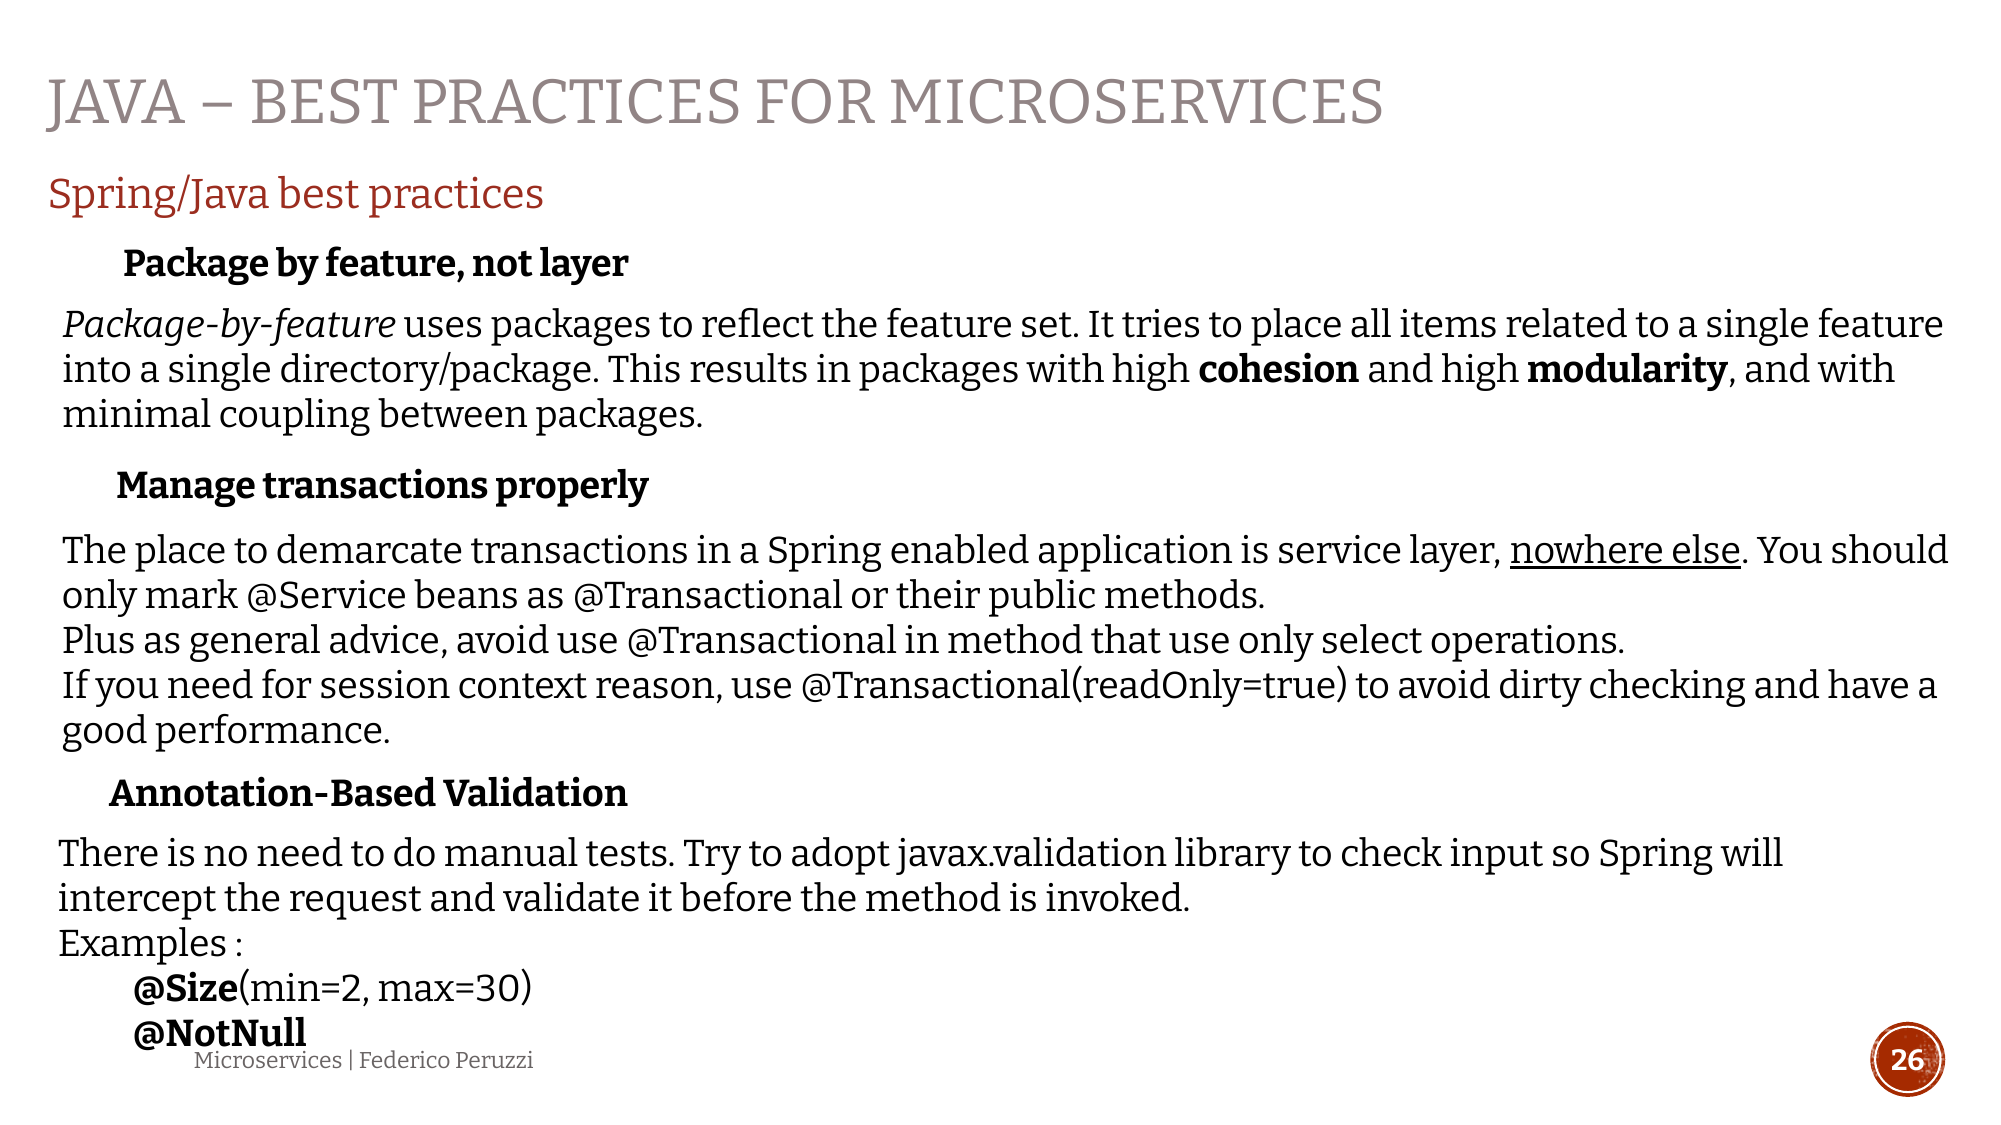

Java – Best Practices for microservices
Spring/Java best practices
Package by feature, not layer
Package-by-feature uses packages to reflect the feature set. It tries to place all items related to a single feature into a single directory/package. This results in packages with high cohesion and high modularity, and with minimal coupling between packages.
Manage transactions properly
The place to demarcate transactions in a Spring enabled application is service layer, nowhere else. You should only mark @Service beans as @Transactional or their public methods.
Plus as general advice, avoid use @Transactional in method that use only select operations.
If you need for session context reason, use @Transactional(readOnly=true) to avoid dirty checking and have a good performance.
Annotation-Based Validation
There is no need to do manual tests. Try to adopt javax.validation library to check input so Spring will intercept the request and validate it before the method is invoked.
Examples :
@Size(min=2, max=30)
@NotNull
Microservices | Federico Peruzzi
26